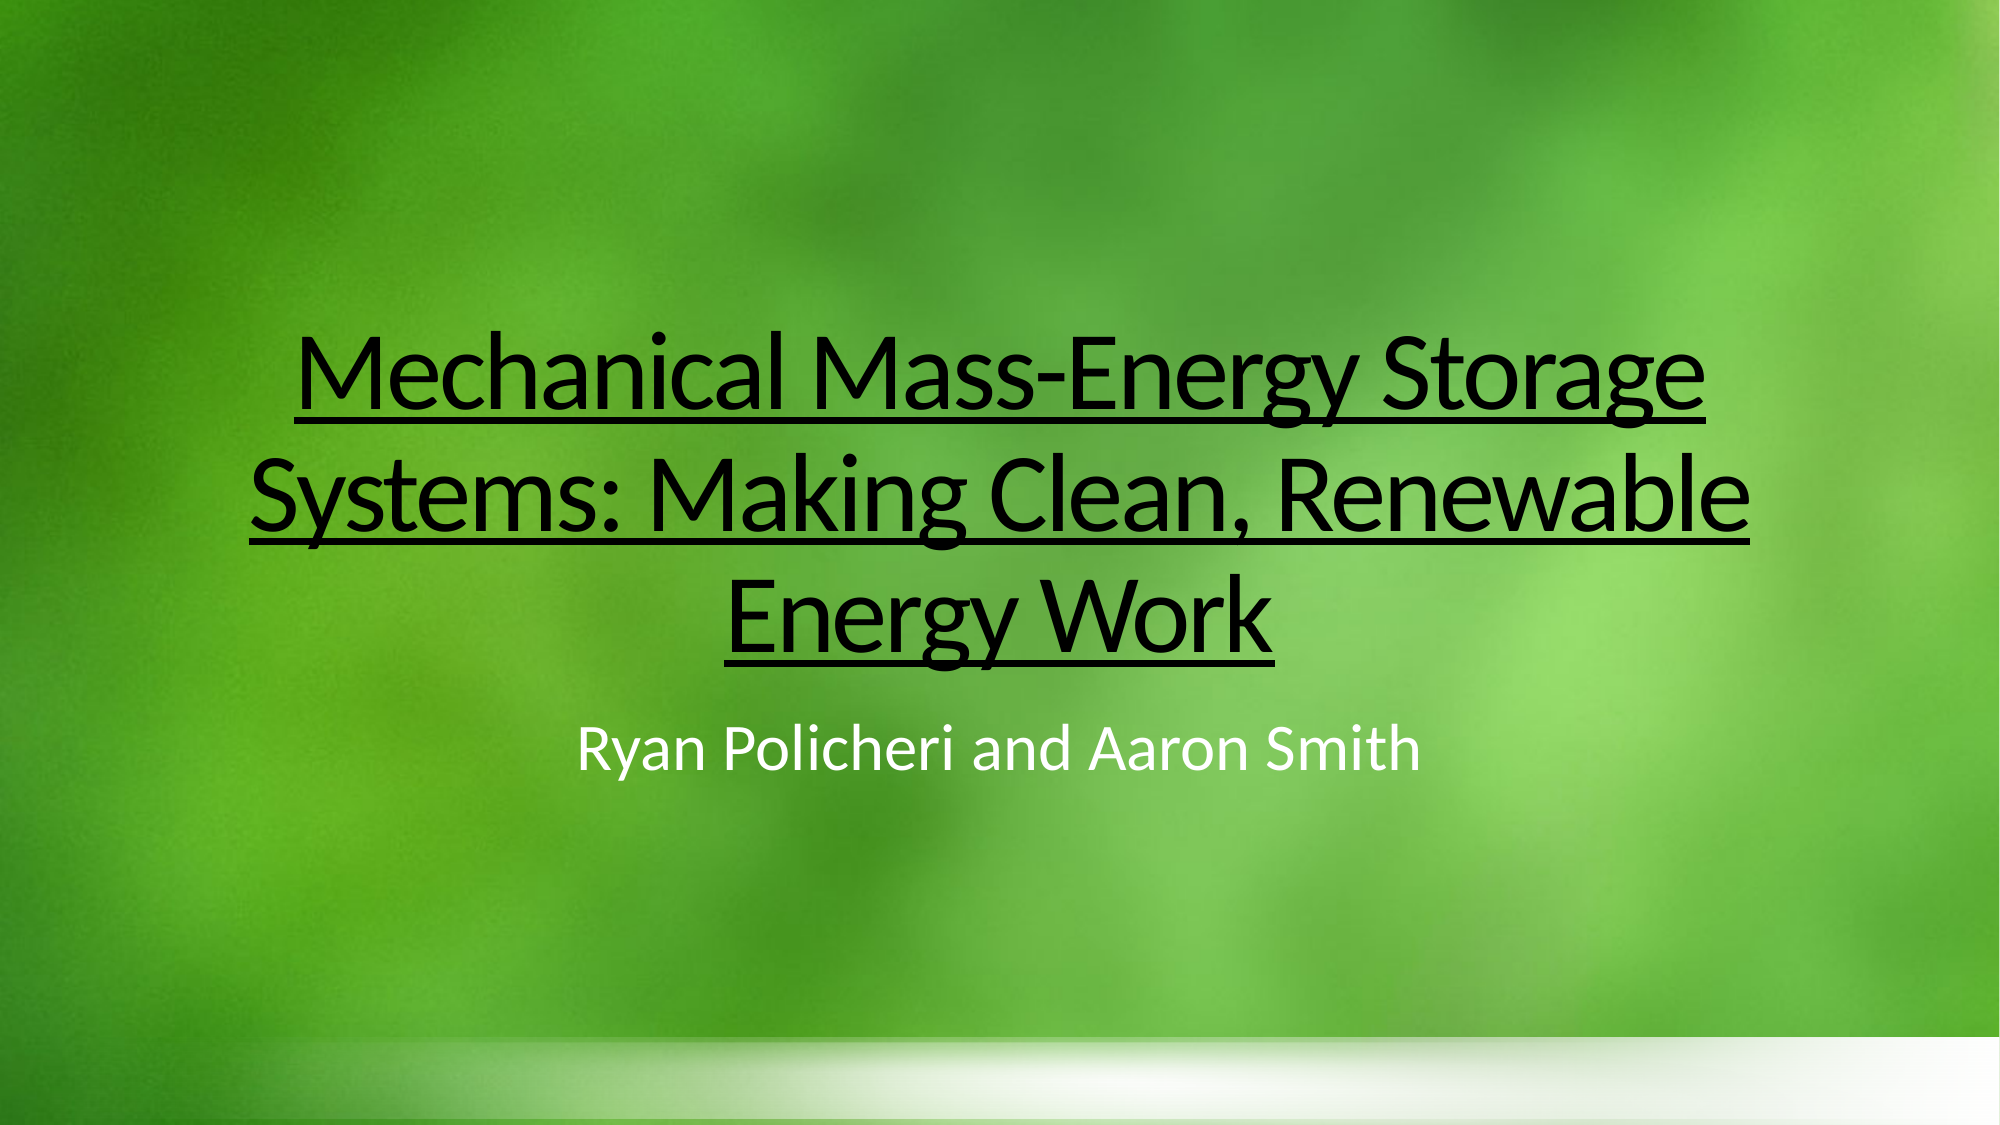

# Mechanical Mass-Energy Storage Systems: Making Clean, Renewable Energy Work
Ryan Policheri and Aaron Smith